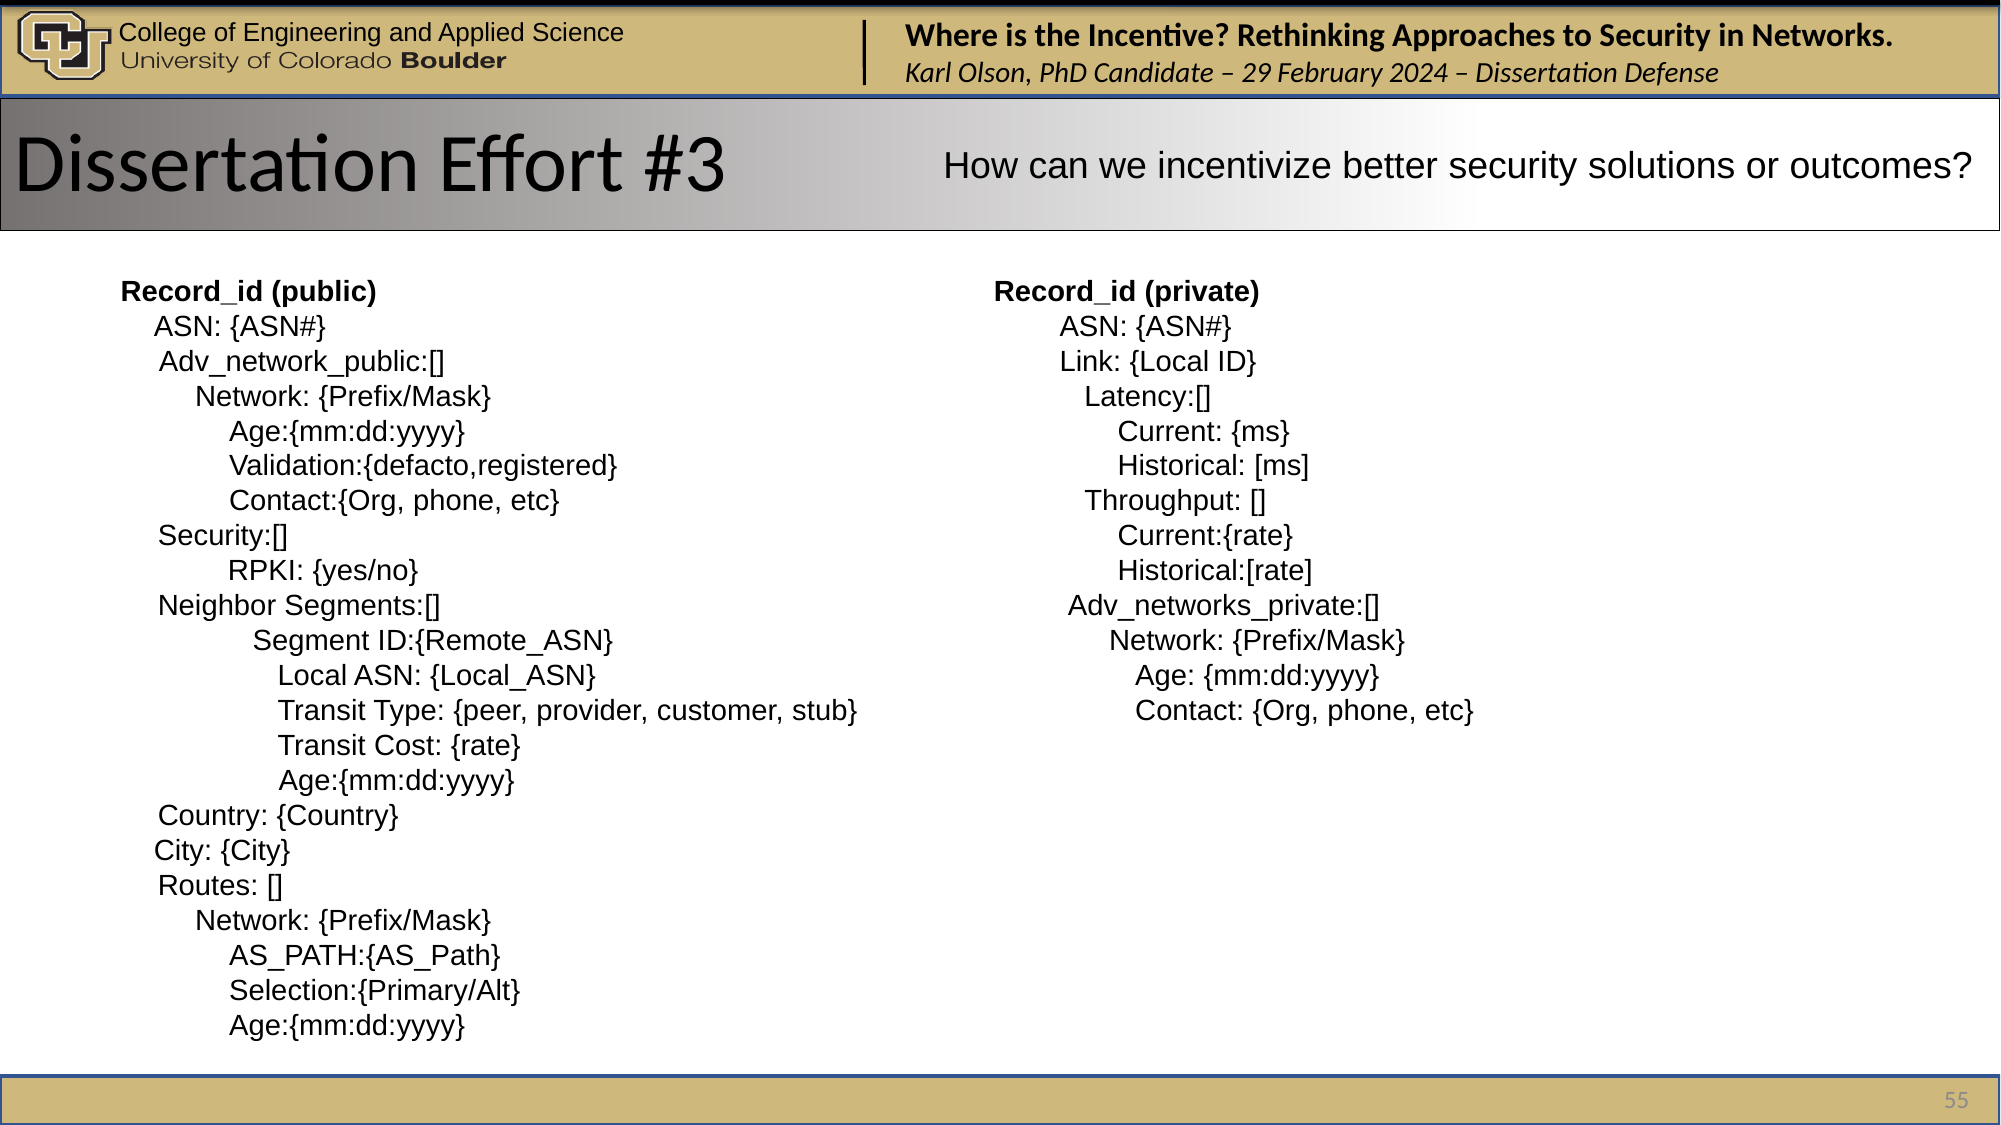

Dissertation Effort #3
How can we incentivize better security solutions or outcomes?
Record_id (public)
    ASN: {ASN#}
 	Adv_network_public:[]
         Network: {Prefix/Mask}
	    Age:{mm:dd:yyyy}
	    Validation:{defacto,registered}
	    Contact:{Org, phone, etc}
	Security:[]
             RPKI: {yes/no}
	Neighbor Segments:[]
                Segment ID:{Remote_ASN}
                   Local ASN: {Local_ASN}
                   Transit Type: {peer, provider, customer, stub}
                   Transit Cost: {rate}
	          Age:{mm:dd:yyyy}
	Country: {Country}
    City: {City}
	Routes: []
         Network: {Prefix/Mask}
	    AS_PATH:{AS_Path}
	    Selection:{Primary/Alt}
	    Age:{mm:dd:yyyy}
Record_id (private)
        ASN: {ASN#}
        Link: {Local ID}
           Latency:[]
               Current: {ms}
               Historical: [ms]
           Throughput: []
               Current:{rate}
               Historical:[rate]
         Adv_networks_private:[]
              Network: {Prefix/Mask}
	        Age: {mm:dd:yyyy}
	        Contact: {Org, phone, etc}